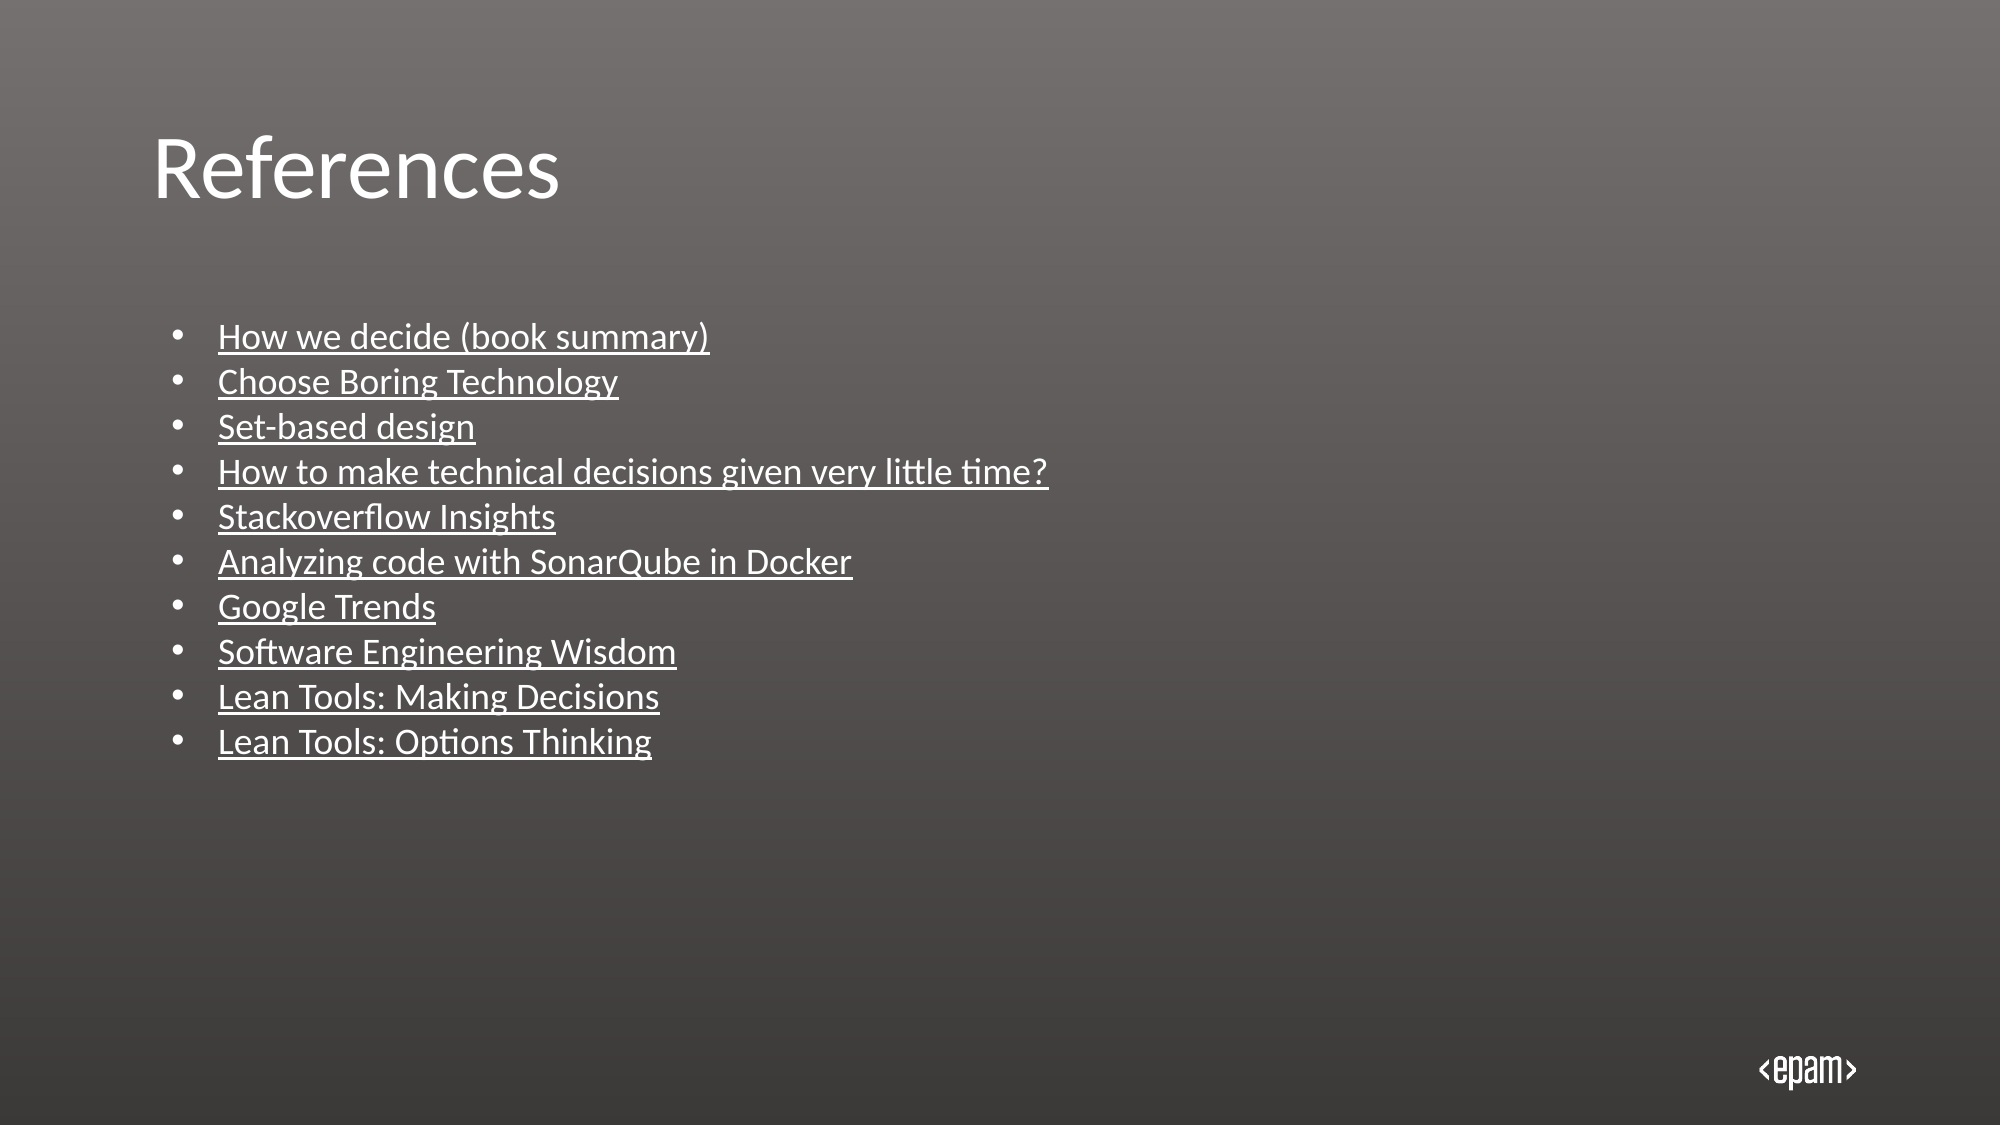

# References
How we decide (book summary)
Choose Boring Technology
Set-based design
How to make technical decisions given very little time?
Stackoverflow Insights
Analyzing code with SonarQube in Docker
Google Trends
Software Engineering Wisdom
Lean Tools: Making Decisions
Lean Tools: Options Thinking